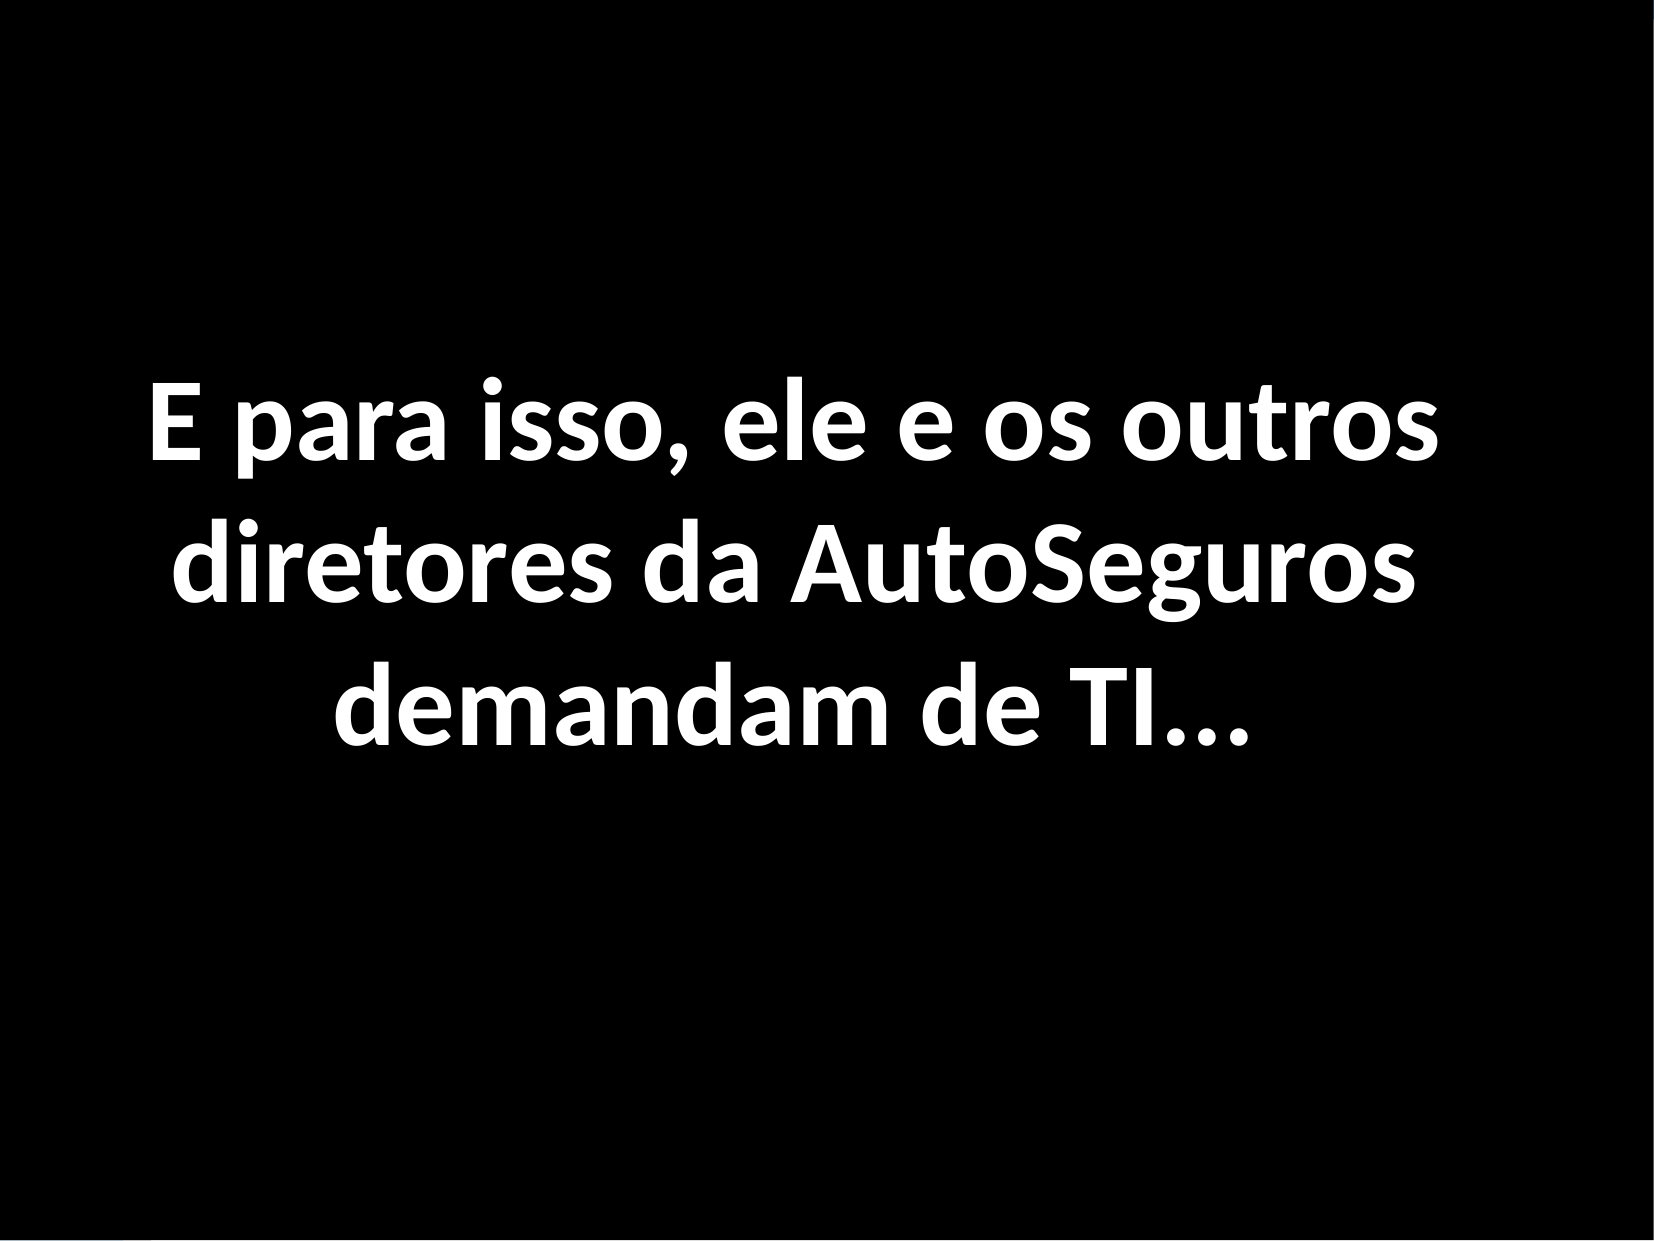

E para isso, ele e os outros diretores da AutoSeguros demandam de TI...